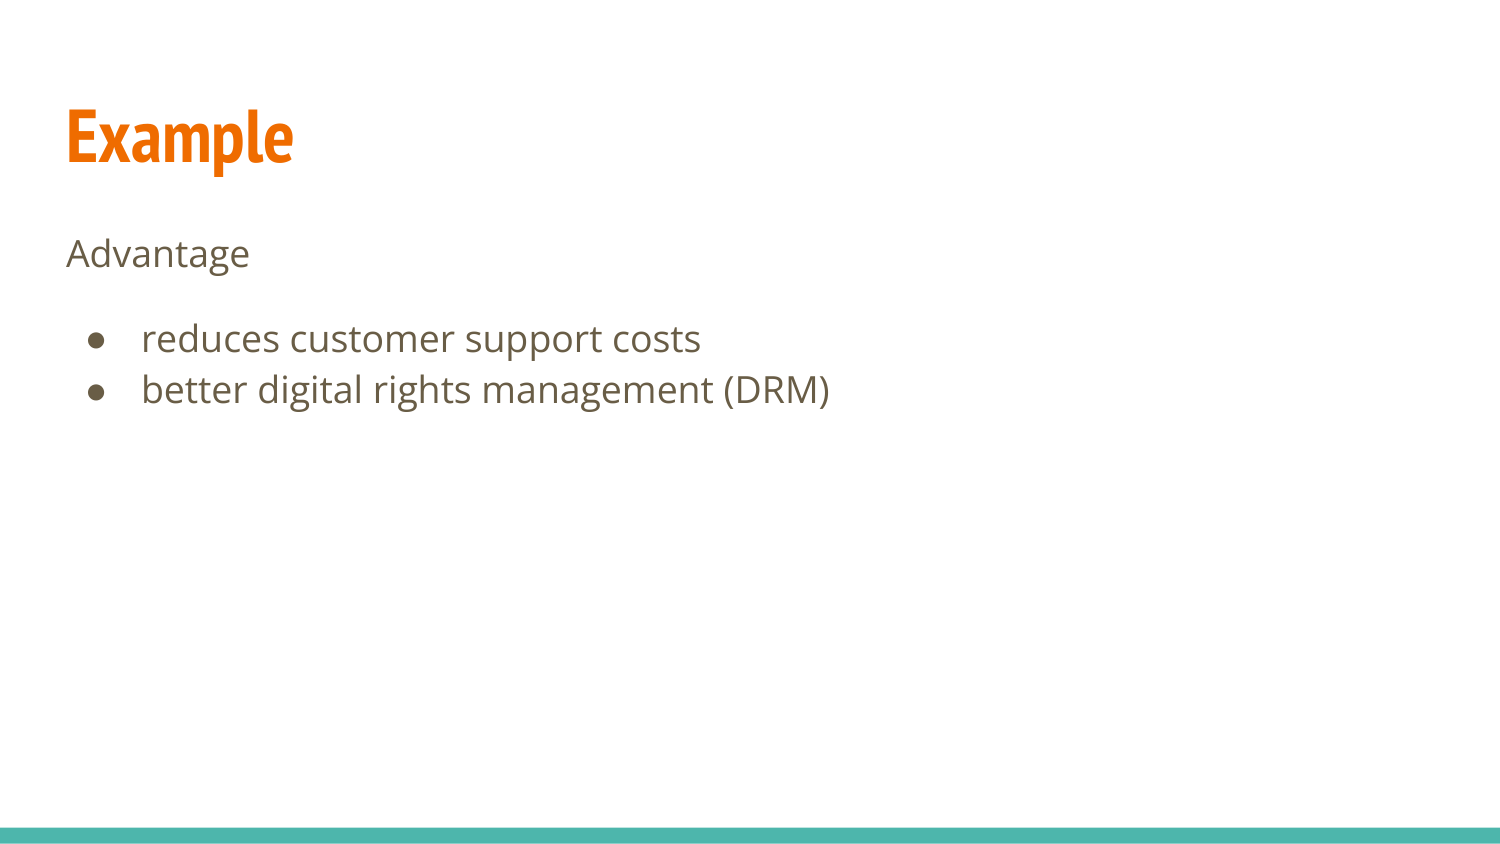

# Example
Advantage
reduces customer support costs
better digital rights management (DRM)